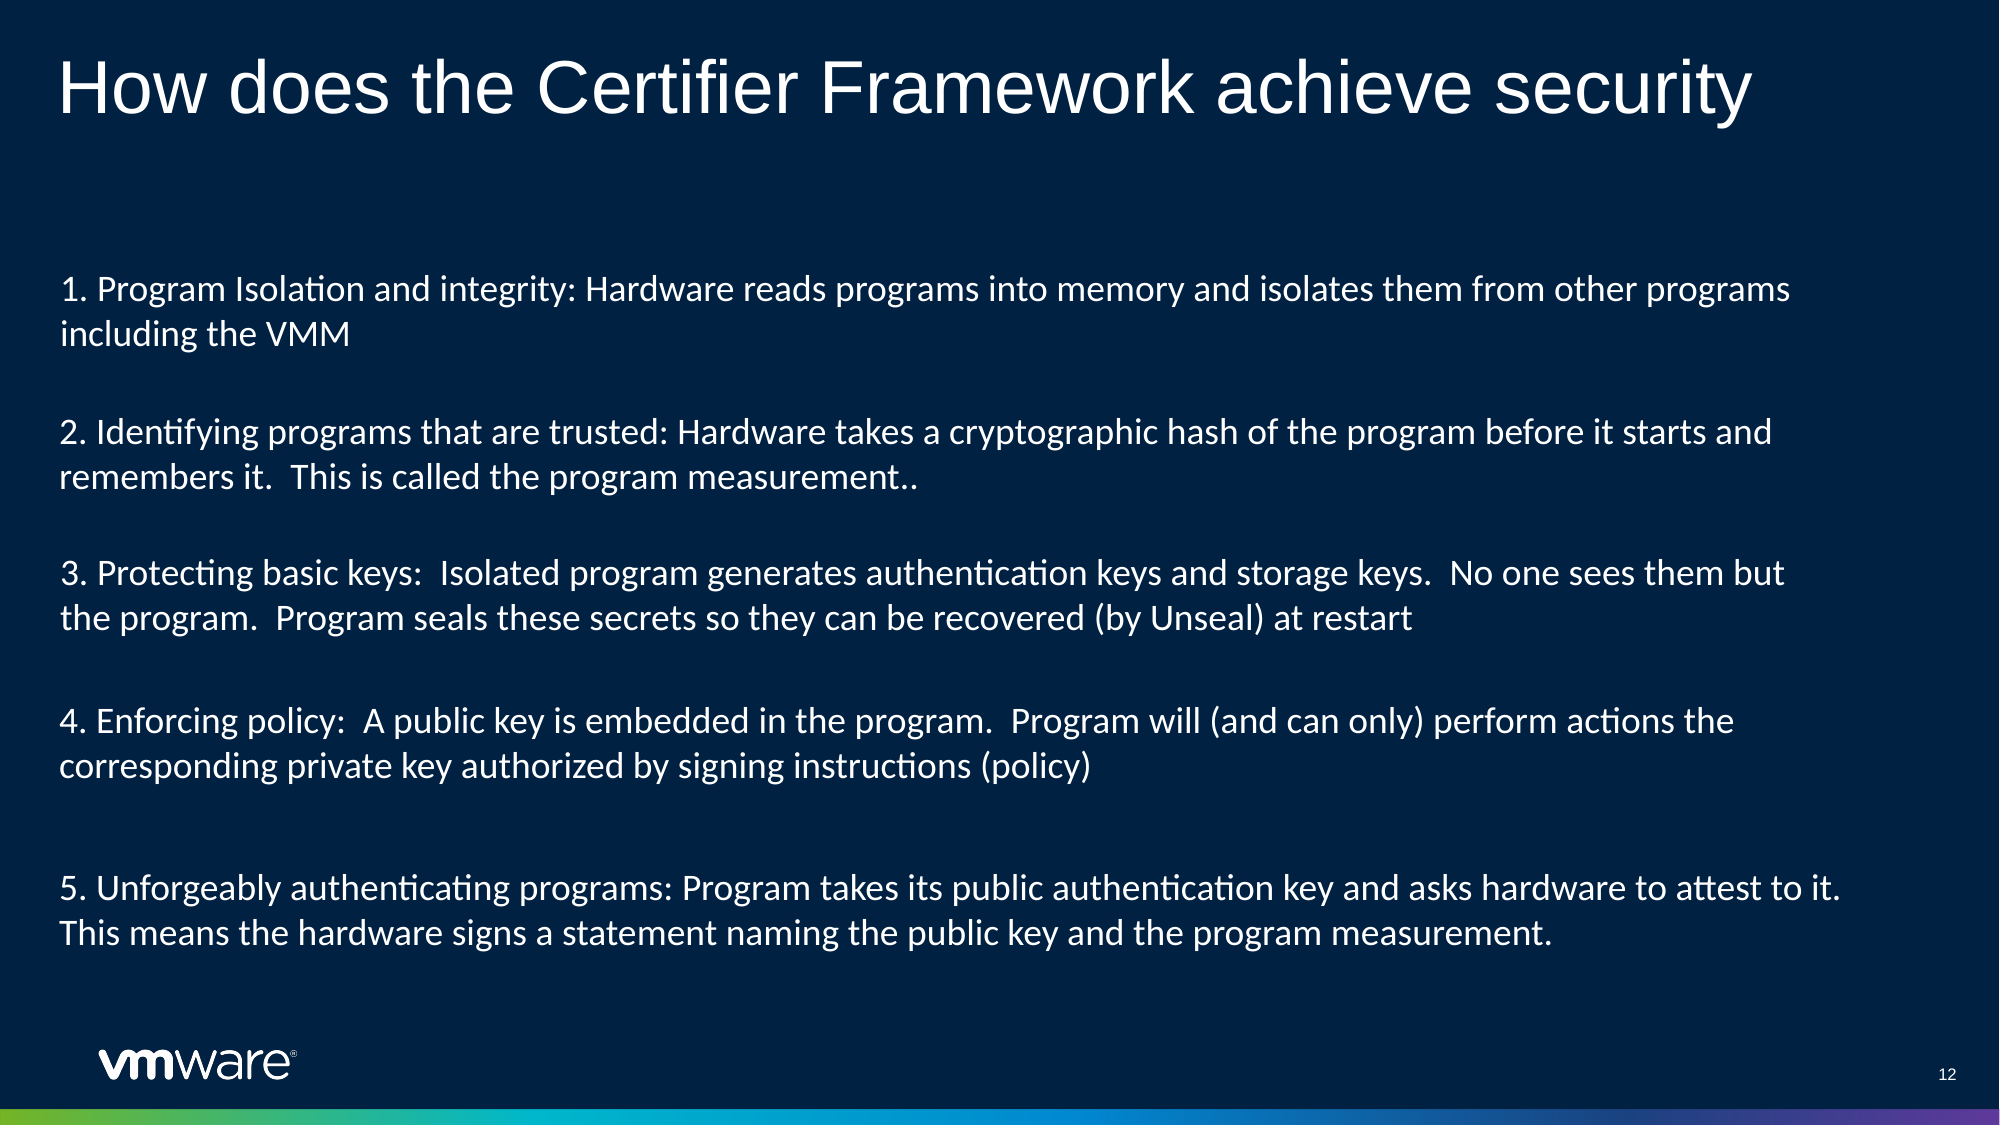

# How does the Certifier Framework achieve security
1. Program Isolation and integrity: Hardware reads programs into memory and isolates them from other programs including the VMM
2. Identifying programs that are trusted: Hardware takes a cryptographic hash of the program before it starts and remembers it.  This is called the program measurement..
3. Protecting basic keys:  Isolated program generates authentication keys and storage keys.  No one sees them but the program.  Program seals these secrets so they can be recovered (by Unseal) at restart
4. Enforcing policy:  A public key is embedded in the program.  Program will (and can only) perform actions the corresponding private key authorized by signing instructions (policy)
5. Unforgeably authenticating programs: Program takes its public authentication key and asks hardware to attest to it.  This means the hardware signs a statement naming the public key and the program measurement.